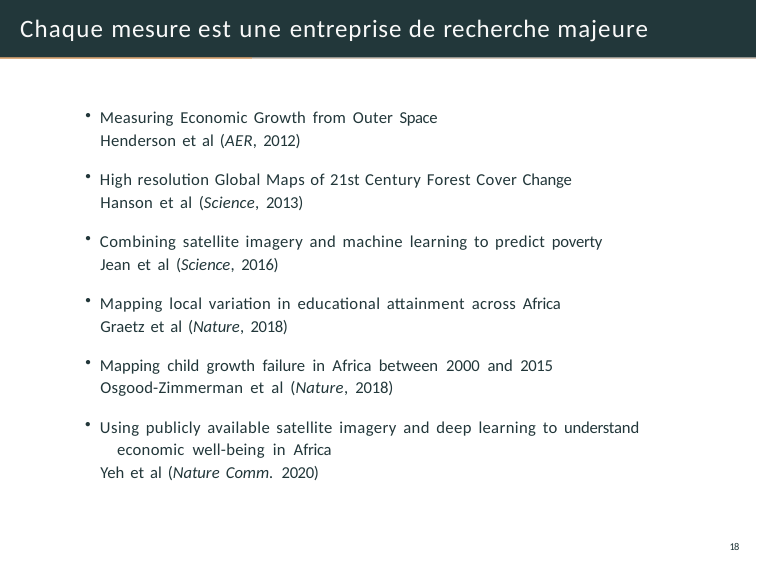

# Chaque mesure est une entreprise de recherche majeure

Measuring Economic Growth from Outer Space
Henderson et al (AER, 2012)
High resolution Global Maps of 21st Century Forest Cover Change
Hanson et al (Science, 2013)
Combining satellite imagery and machine learning to predict poverty
Jean et al (Science, 2016)
Mapping local variation in educational attainment across Africa
Graetz et al (Nature, 2018)
Mapping child growth failure in Africa between 2000 and 2015
Osgood-Zimmerman et al (Nature, 2018)
Using publicly available satellite imagery and deep learning to understand 	economic well-being in Africa
Yeh et al (Nature Comm. 2020)

18